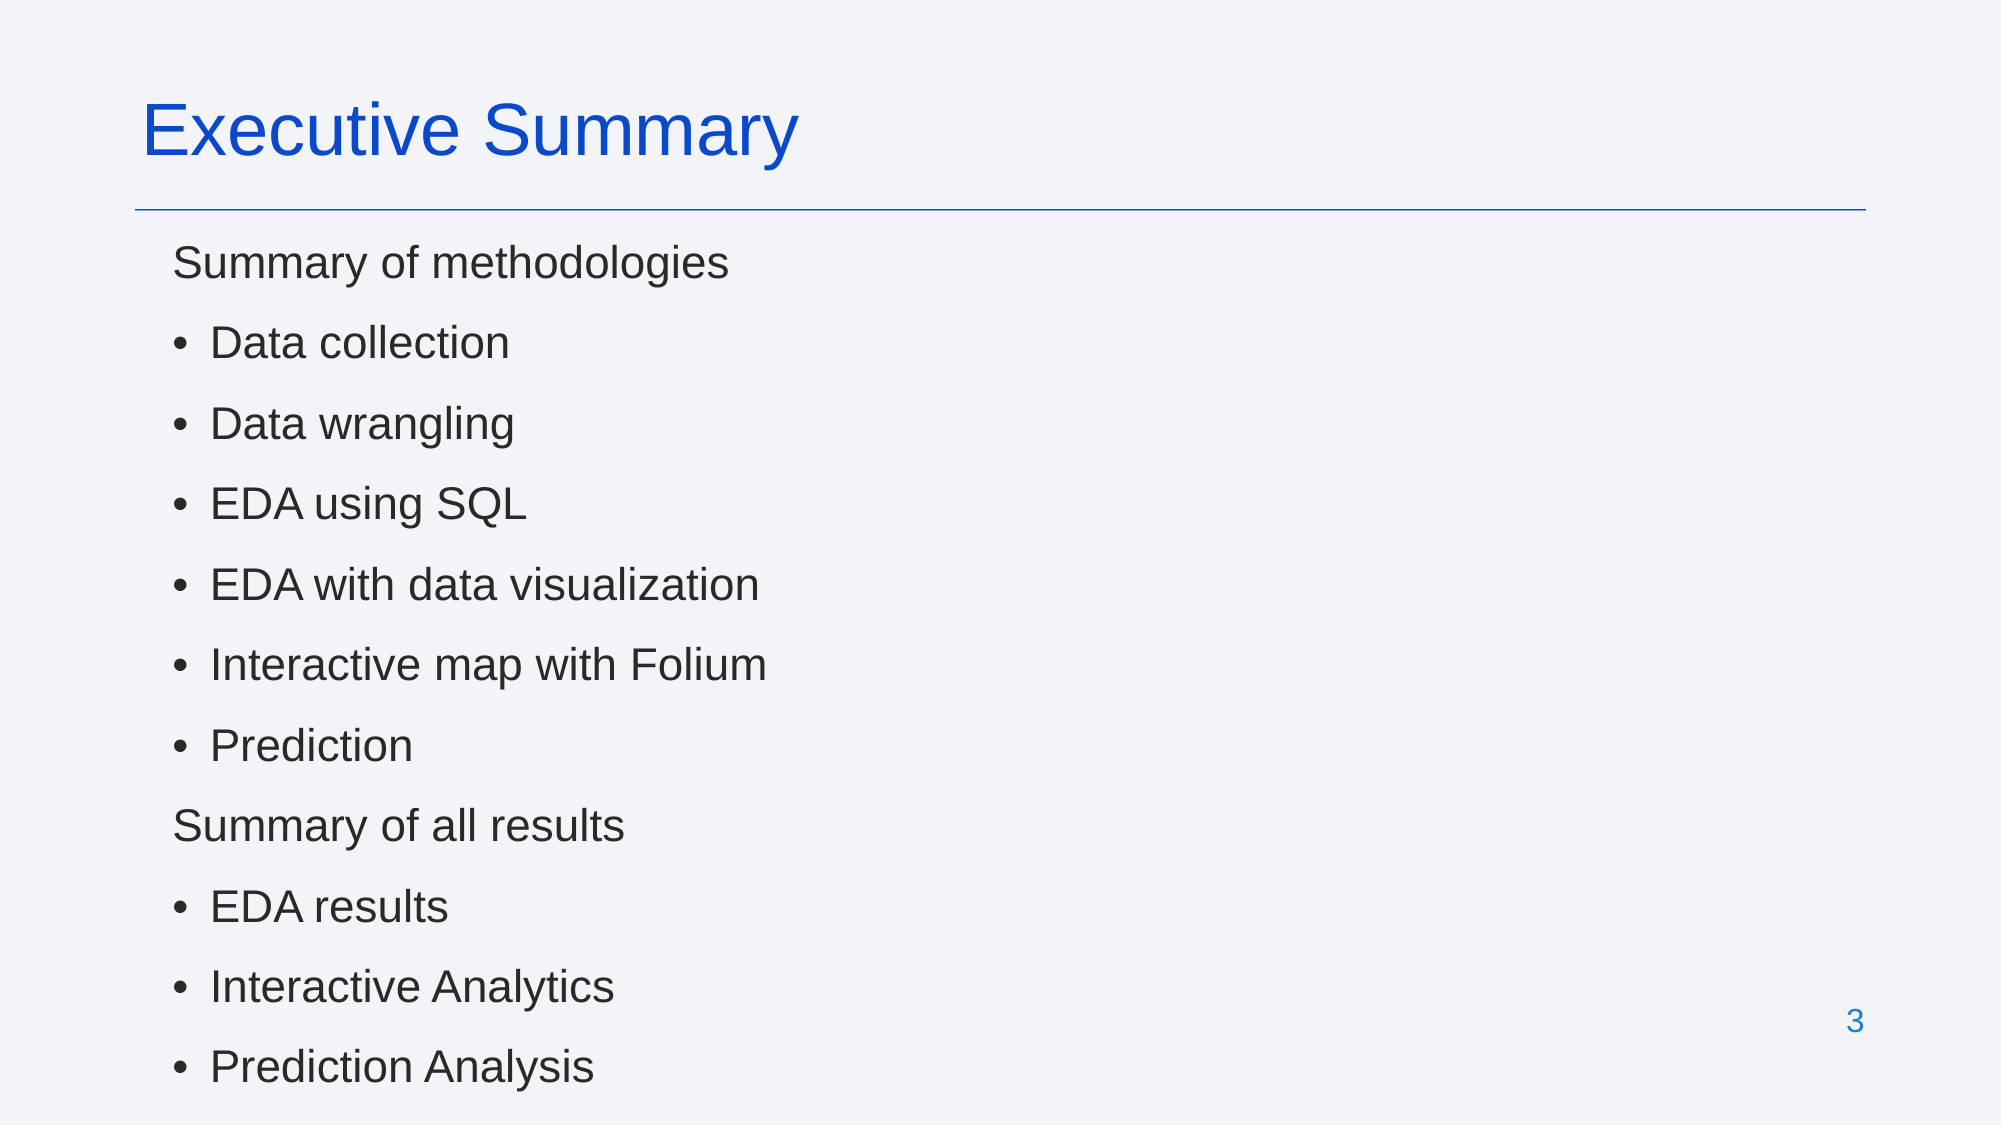

Executive Summary
Summary of methodologies
Data collection
Data wrangling
EDA using SQL
EDA with data visualization
Interactive map with Folium
Prediction
Summary of all results
EDA results
Interactive Analytics
Prediction Analysis

3